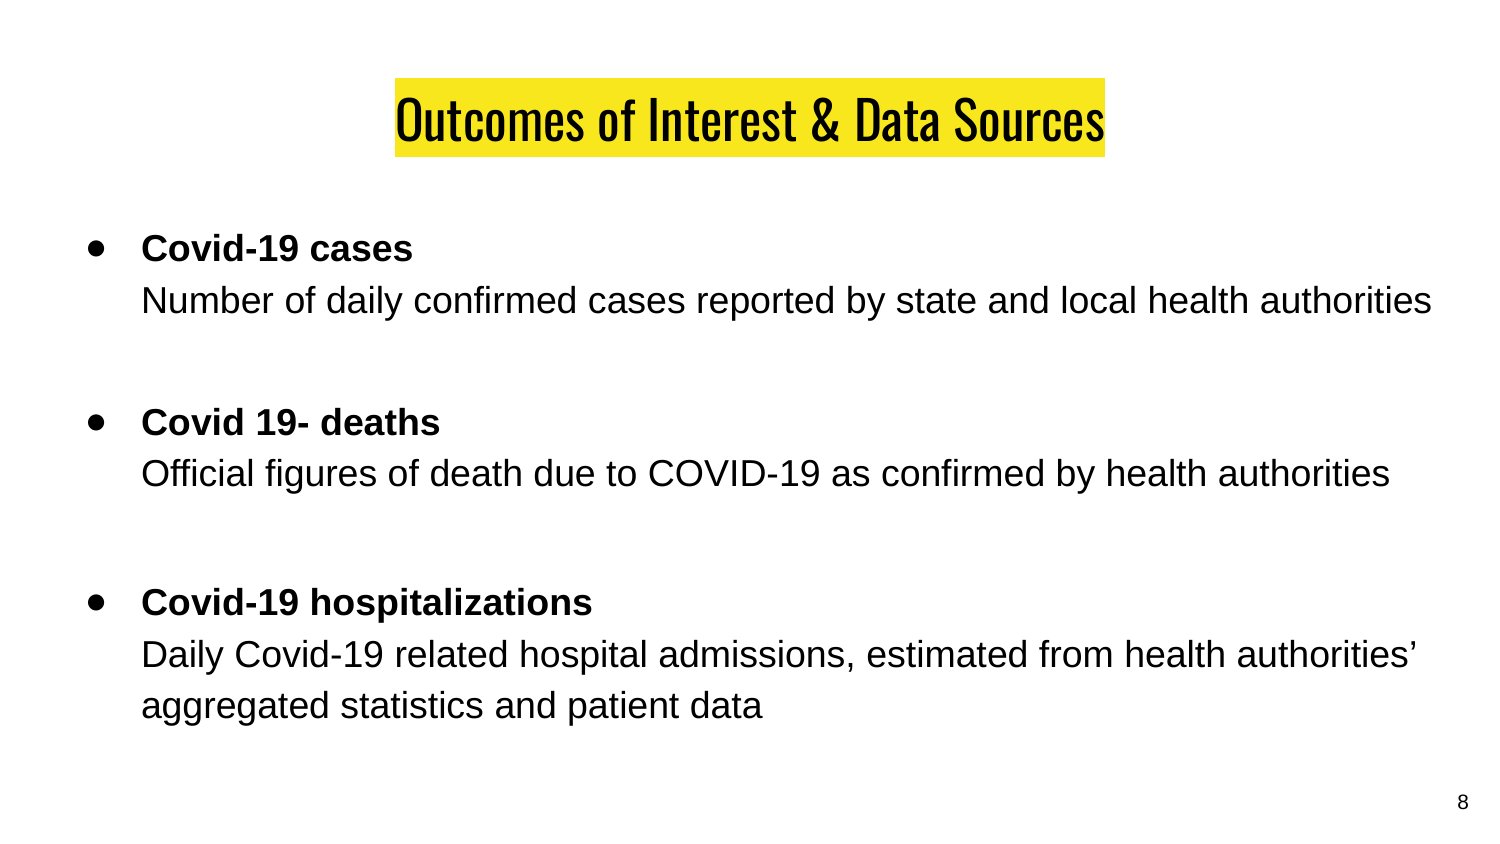

# Outcomes of Interest & Data Sources
Covid-19 cases
Number of daily confirmed cases reported by state and local health authorities
Covid 19- deaths
Official figures of death due to COVID-19 as confirmed by health authorities
Covid-19 hospitalizations
Daily Covid-19 related hospital admissions, estimated from health authorities’ aggregated statistics and patient data
8